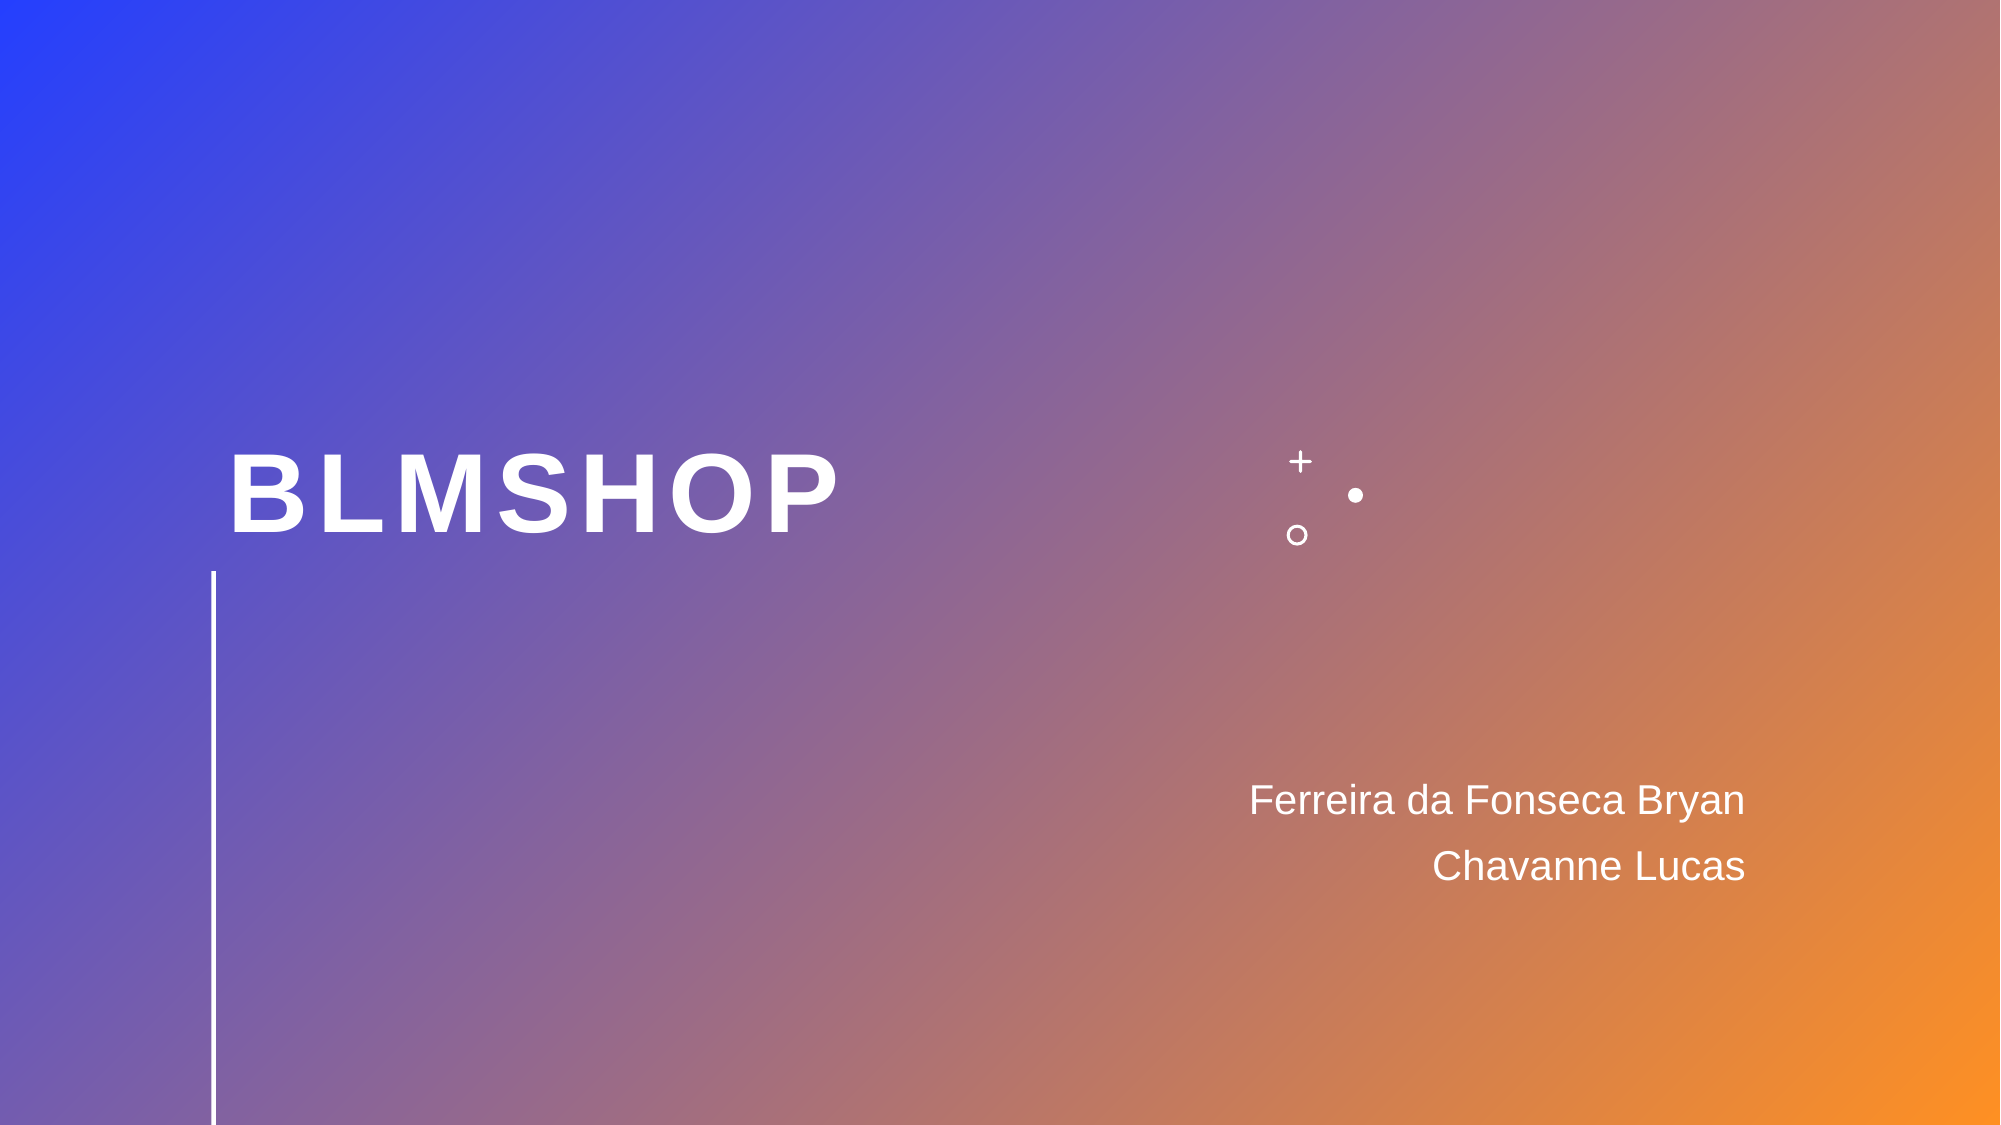

# Blmshop
Ferreira da Fonseca Bryan
Chavanne Lucas